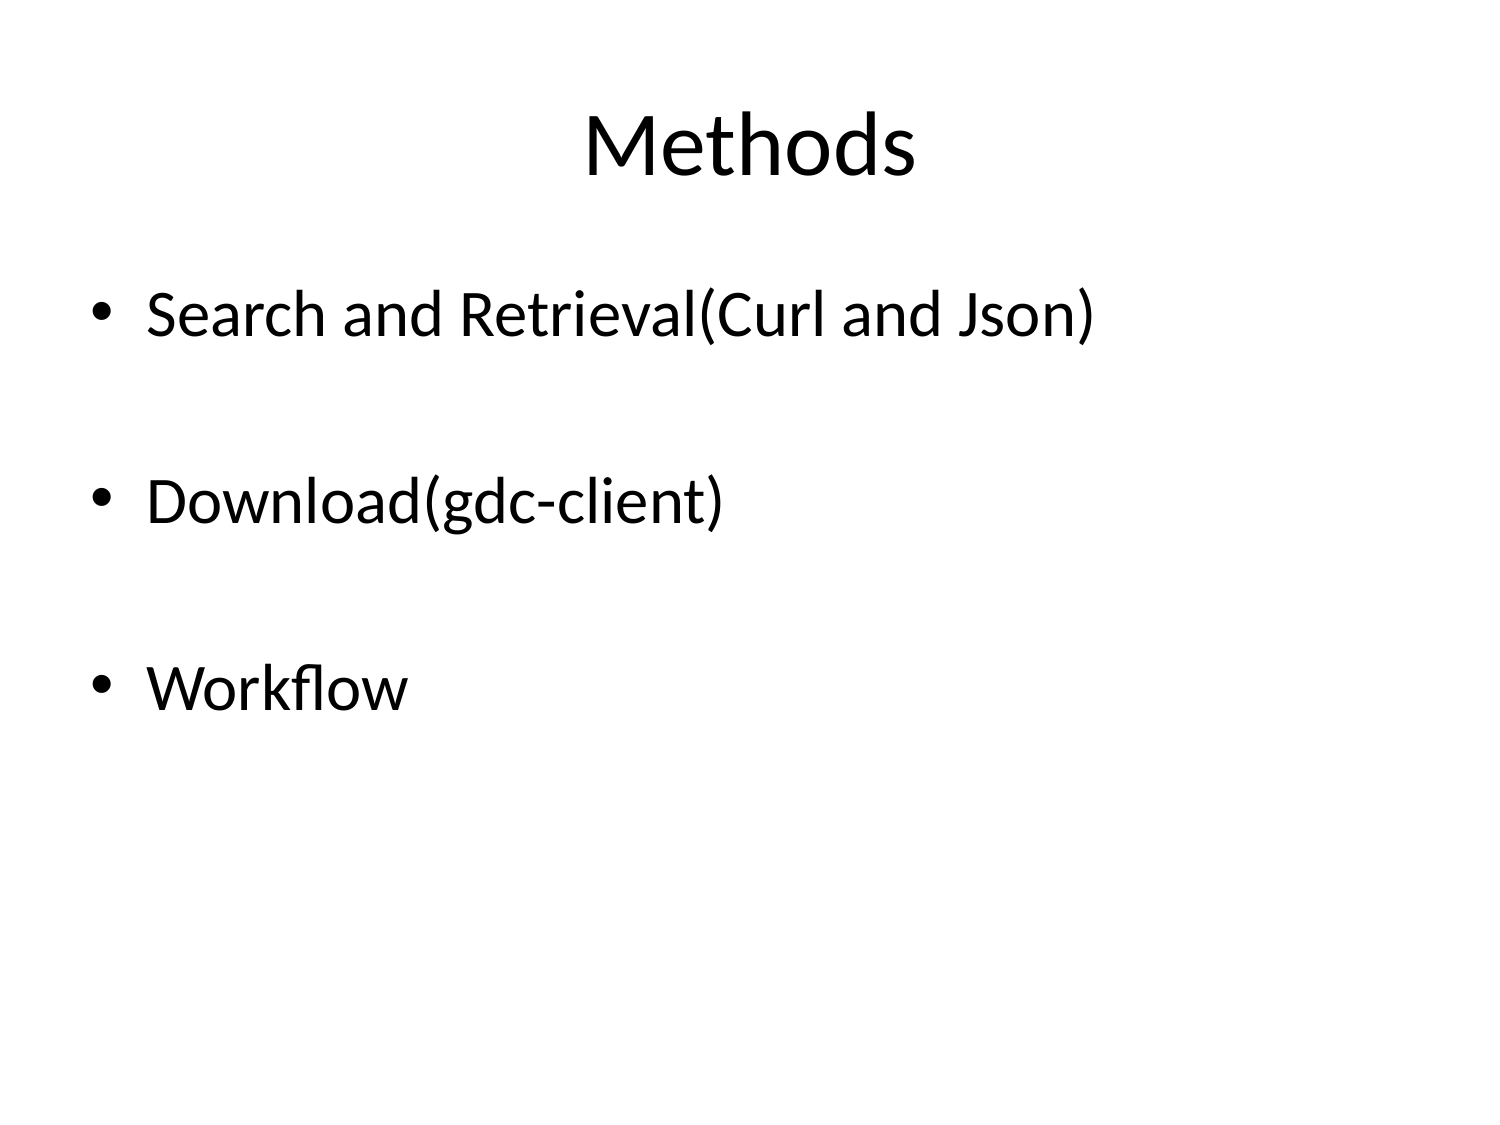

# Methods
Search and Retrieval(Curl and Json)

Download(gdc-client)

Workflow